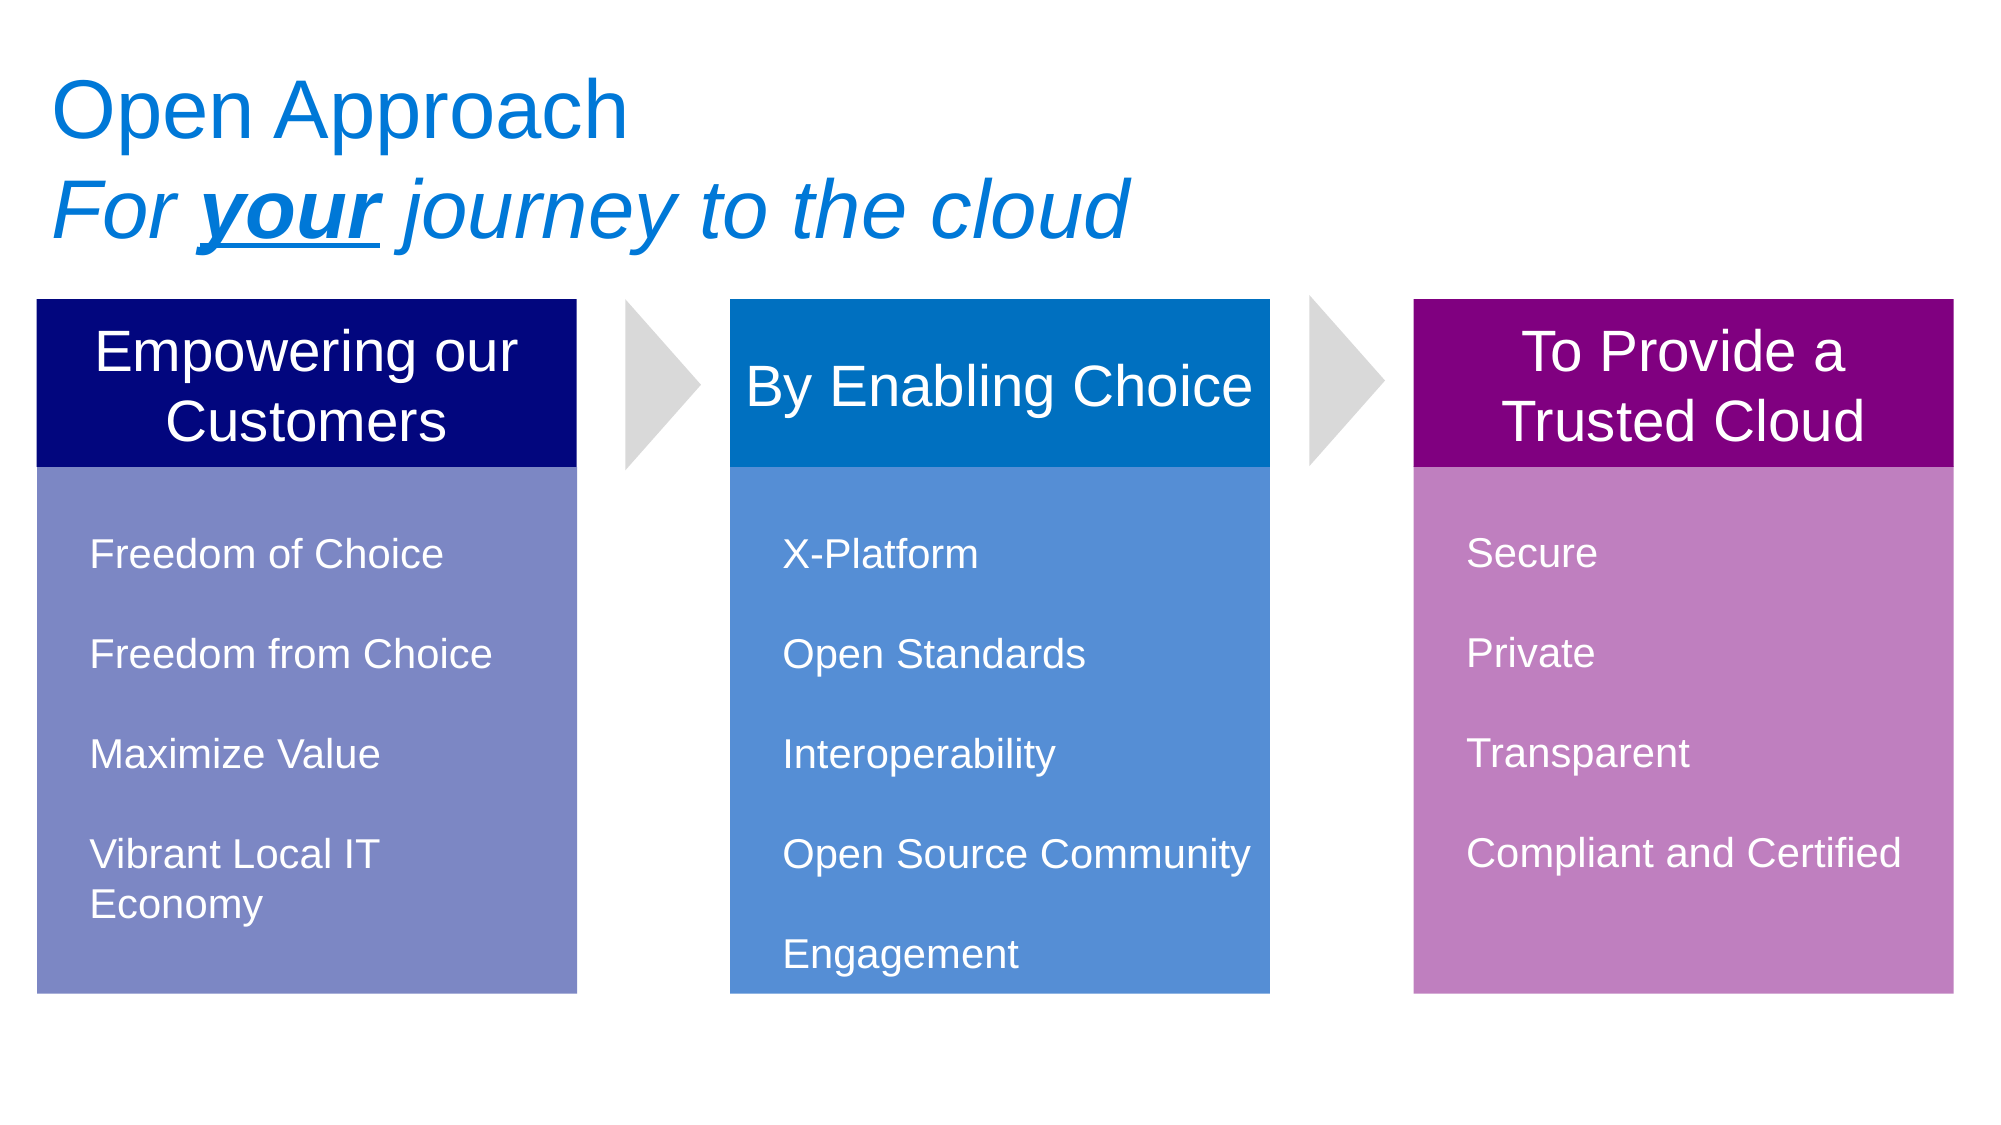

Open Approach
For your journey to the cloud
Empowering our Customers
By Enabling Choice
To Provide a Trusted Cloud

Secure

Private

Transparent

Compliant and Certified
X-Platform

Open Standards

Interoperability

Open Source Community
Engagement
Freedom of Choice

Freedom from Choice

Maximize Value

Vibrant Local IT Economy